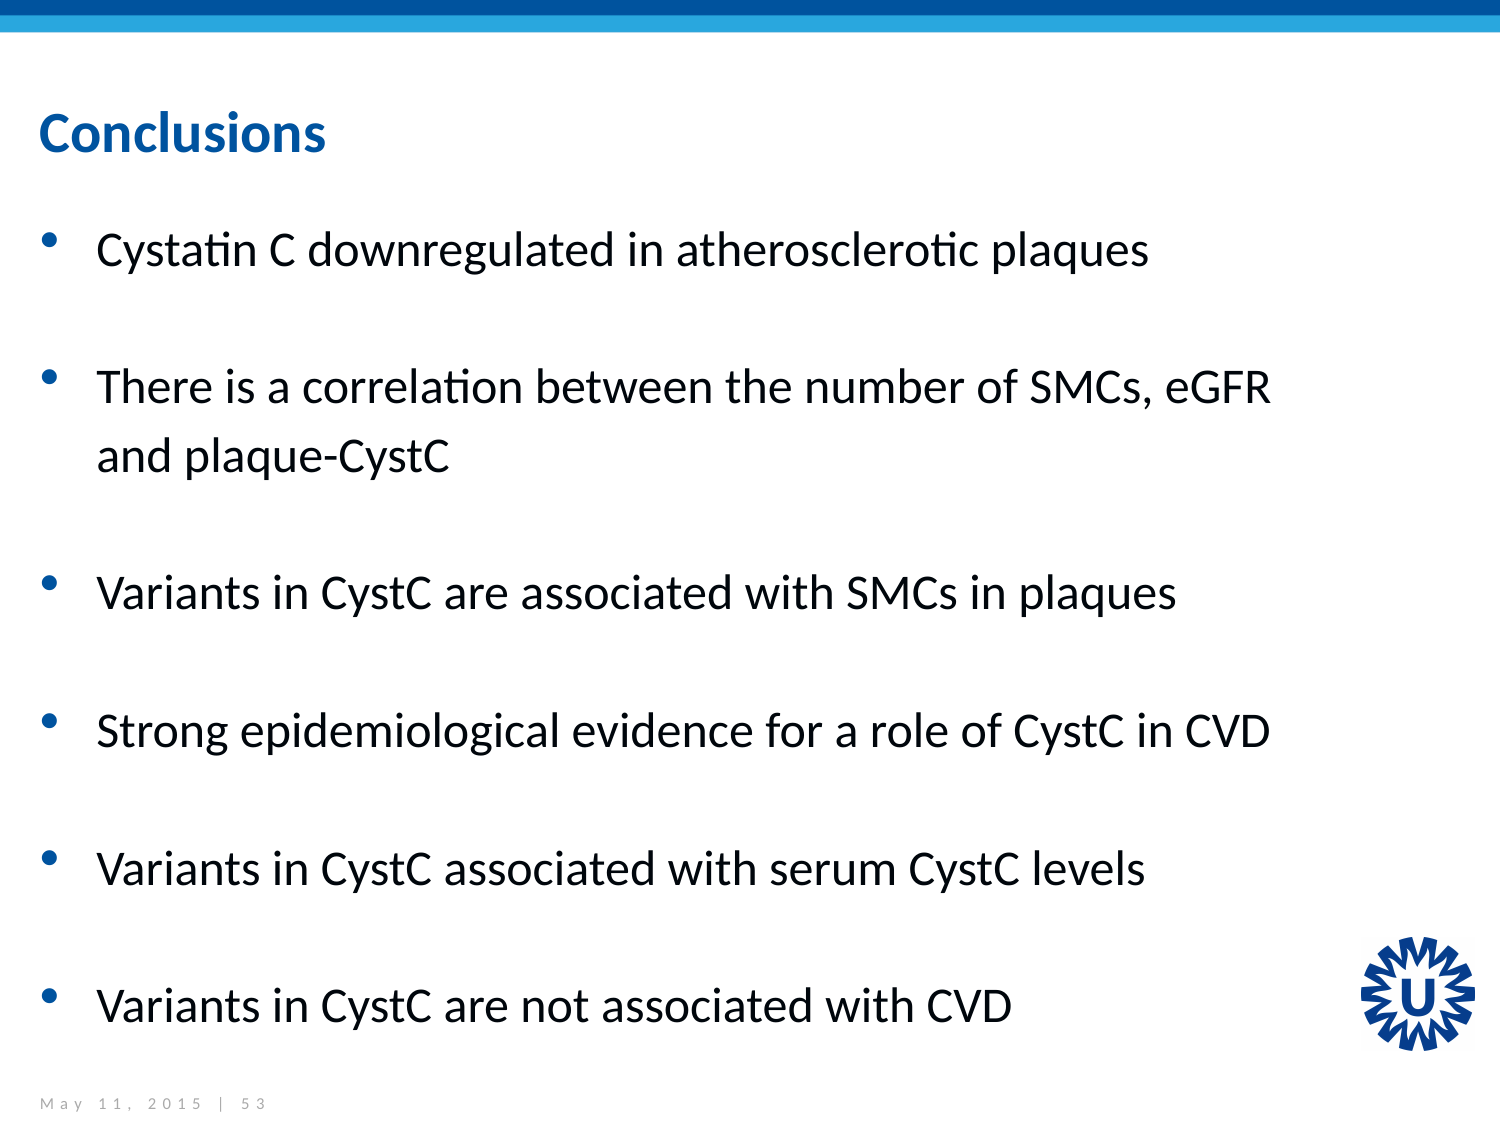

# Conclusions
Cystatin C downregulated in atherosclerotic plaques

There is a correlation between the number of SMCs, eGFR and plaque-CystC

Variants in CystC are associated with SMCs in plaques

Strong epidemiological evidence for a role of CystC in CVD

Variants in CystC associated with serum CystC levels

Variants in CystC are not associated with CVD
May 11, 2015 | 53